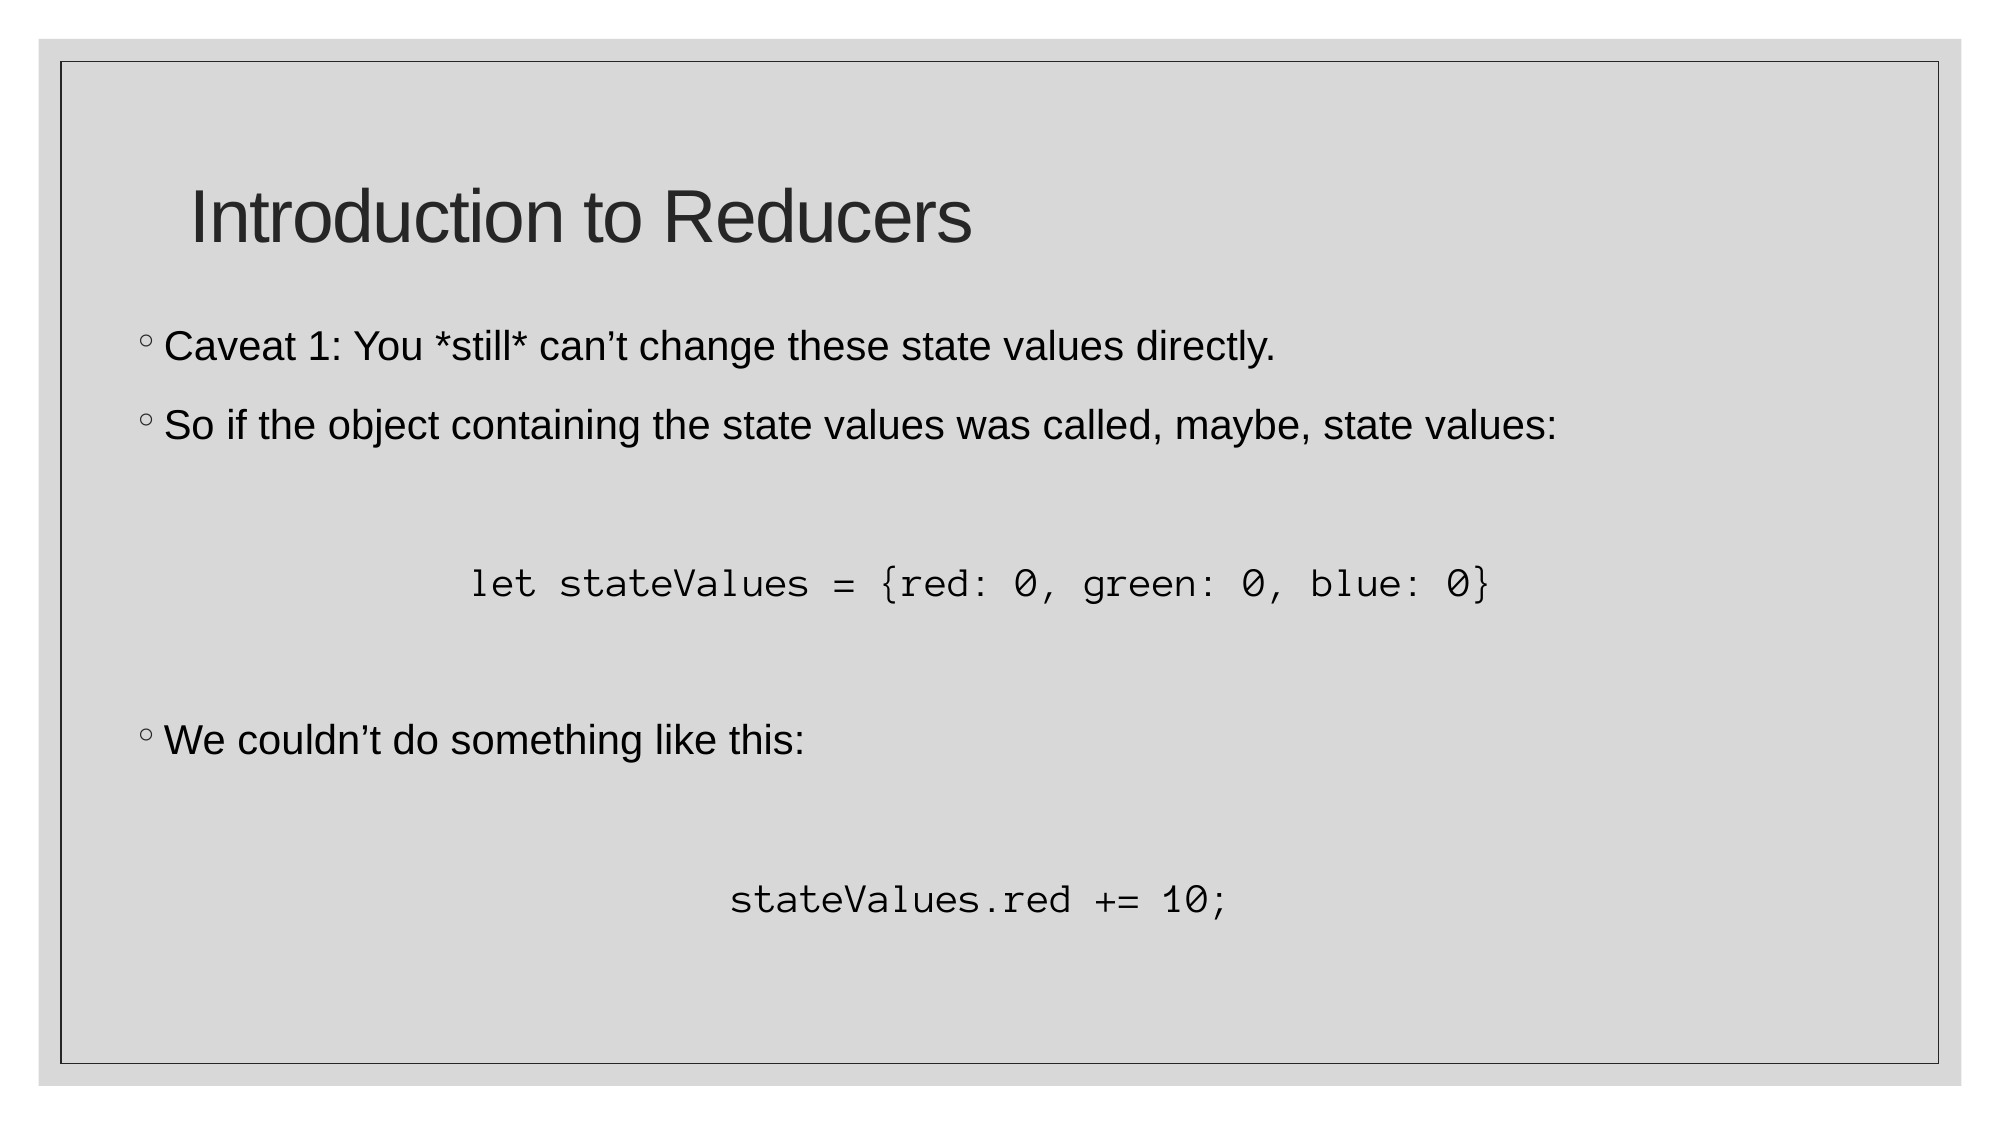

# Introduction to Reducers
Caveat 1: You *still* can’t change these state values directly.
So if the object containing the state values was called, maybe, state values:

let stateValues = {red: 0, green: 0, blue: 0}

We couldn’t do something like this:

stateValues.red += 10;